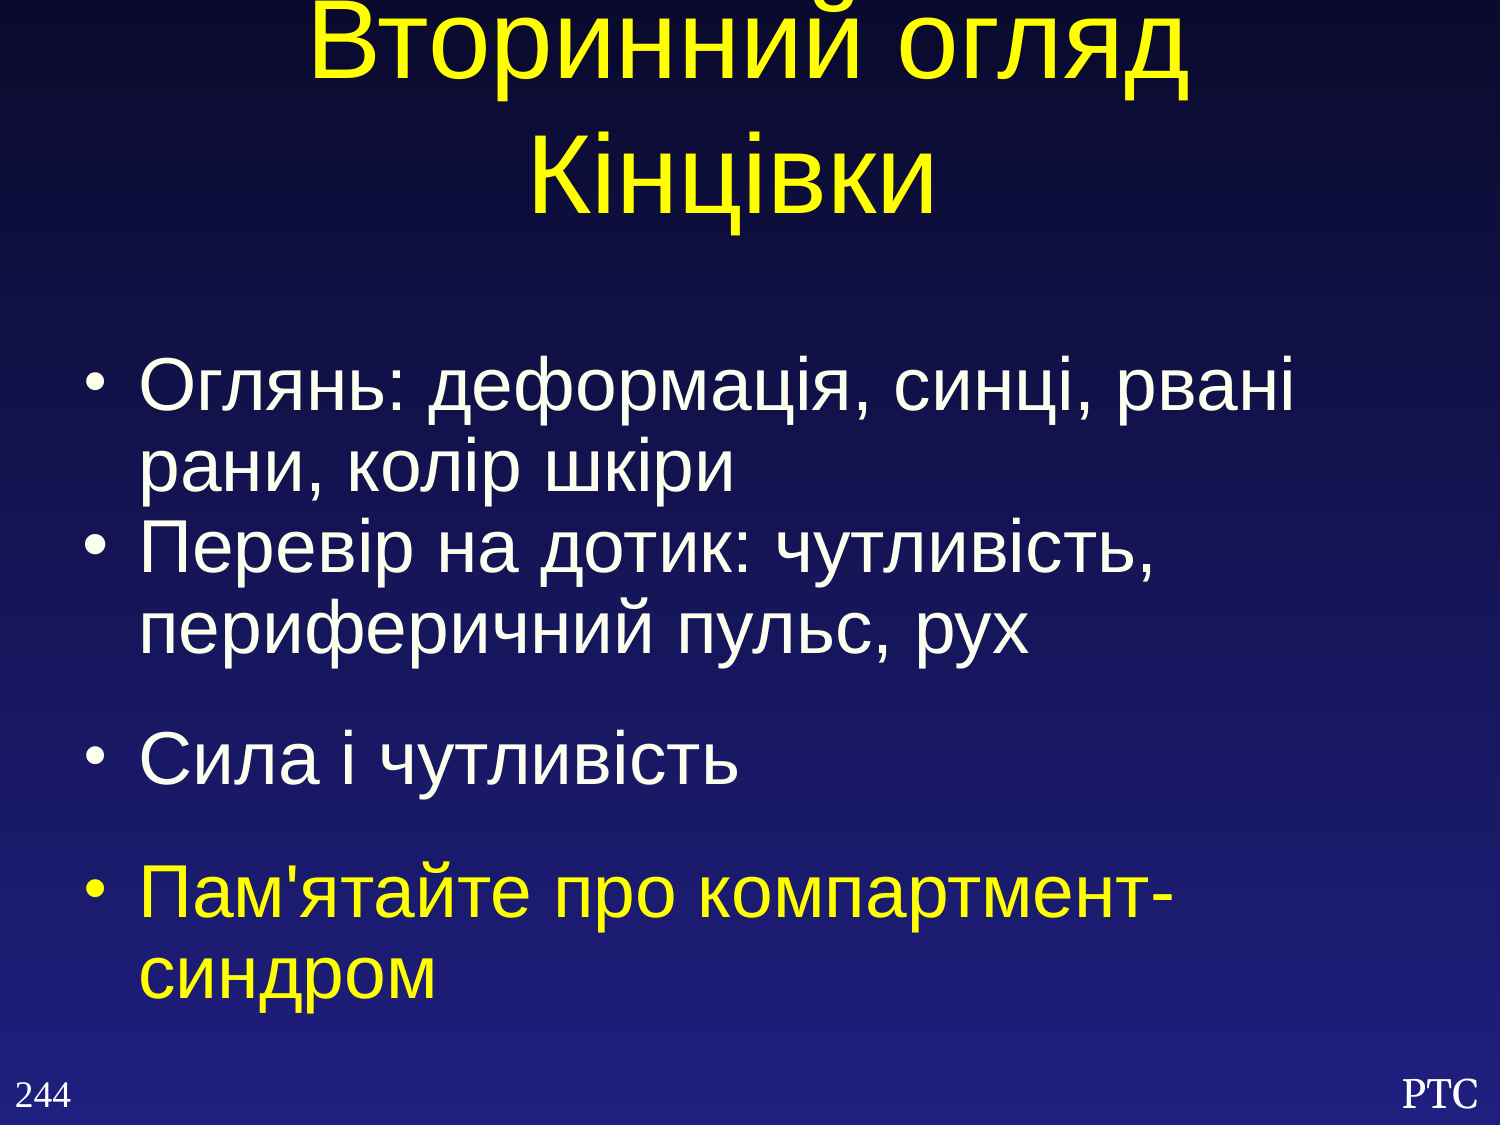

Вторинний огляд
Кінцівки
Оглянь: деформація, синці, рвані рани, колір шкіри
Перевір на дотик: чутливість, периферичний пульс, рух

Сила і чутливість

Пам'ятайте про компартмент-синдром
244